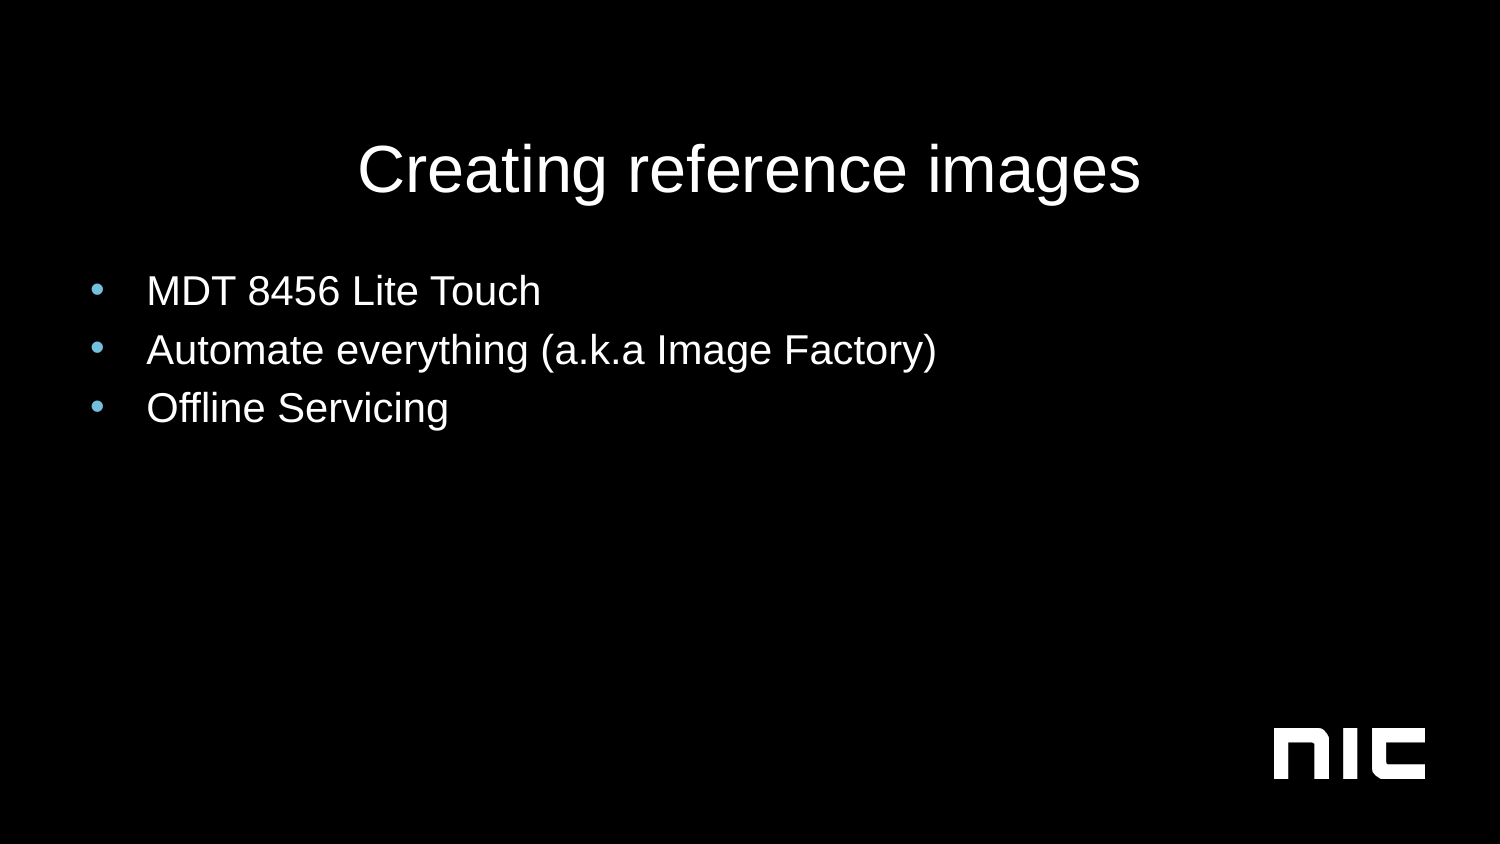

# Creating reference images
MDT 8456 Lite Touch
Automate everything (a.k.a Image Factory)
Offline Servicing